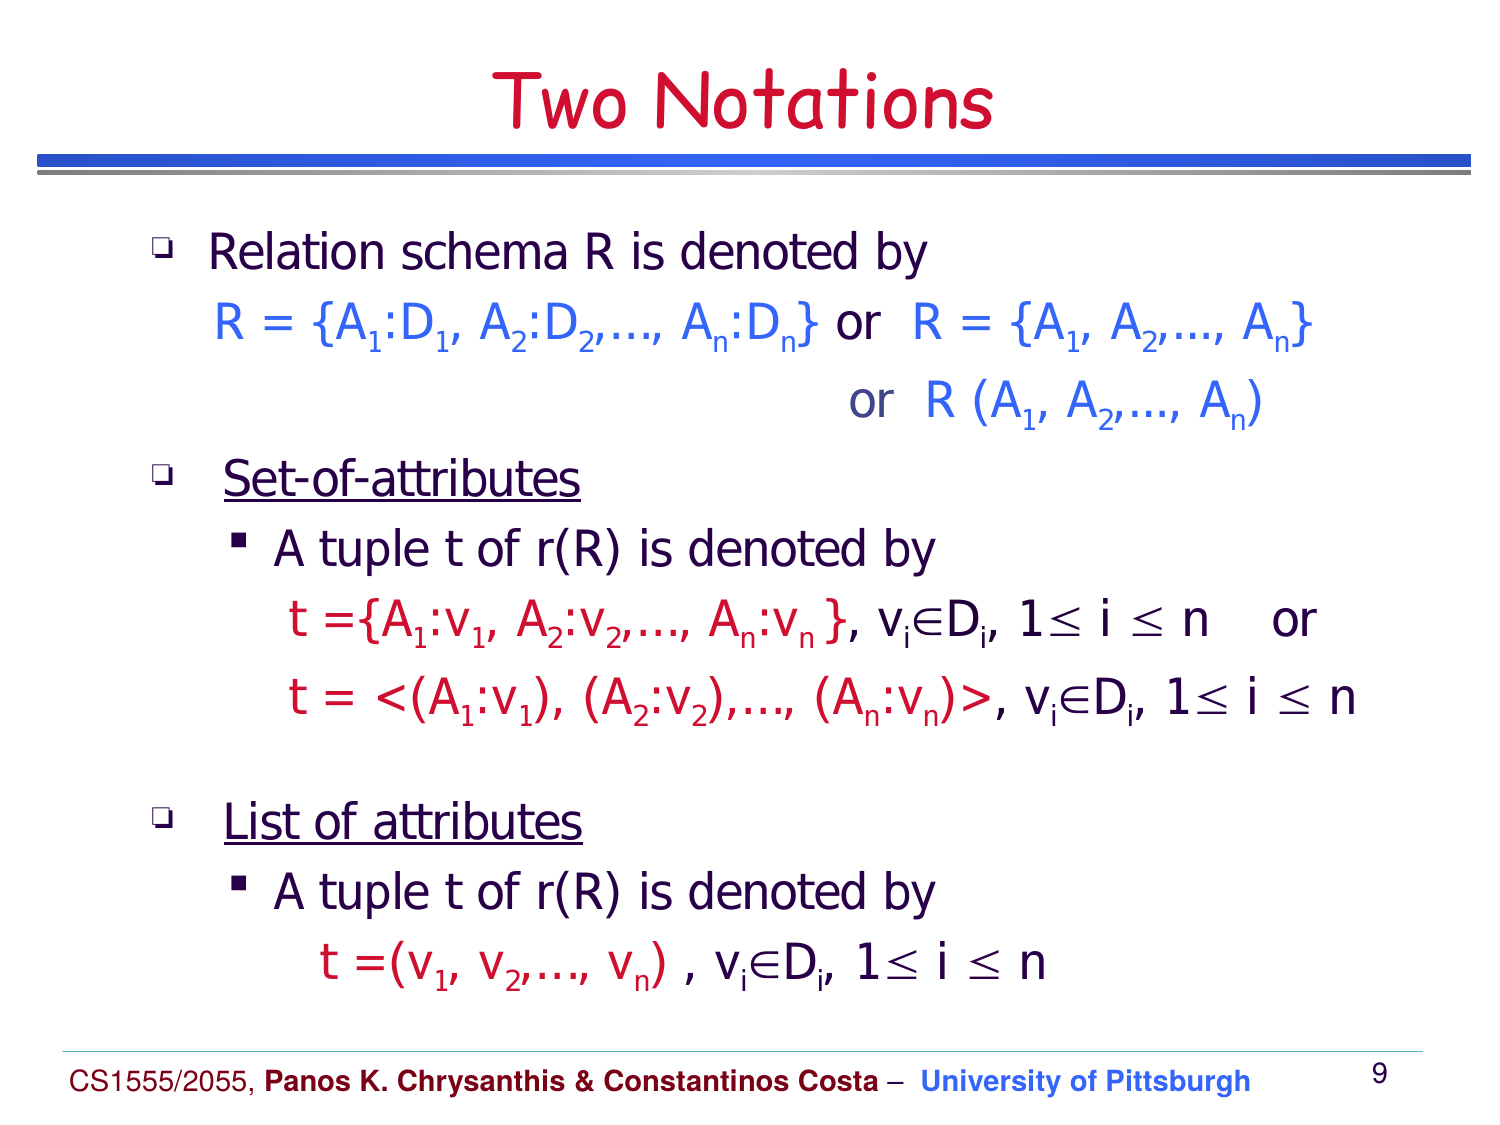

# Two Notations
Relation schema R is denoted by
    R = {A1:D1, A2:D2,..., An:Dn} or  R = {A1, A2,…, An}
                                                                    or  R (A1, A2,…, An)
 Set-of-attributes
A tuple t of r(R) is denoted by
    t ={A1:v1, A2:v2,..., An:vn }, vi∈Di, 1≤ i ≤ n    or
    t = <(A1:v1), (A2:v2),..., (An:vn)>, vi∈Di, 1≤ i ≤ n

 List of attributes
A tuple t of r(R) is denoted by
      t =(v1, v2,..., vn) , vi∈Di, 1≤ i ≤ n